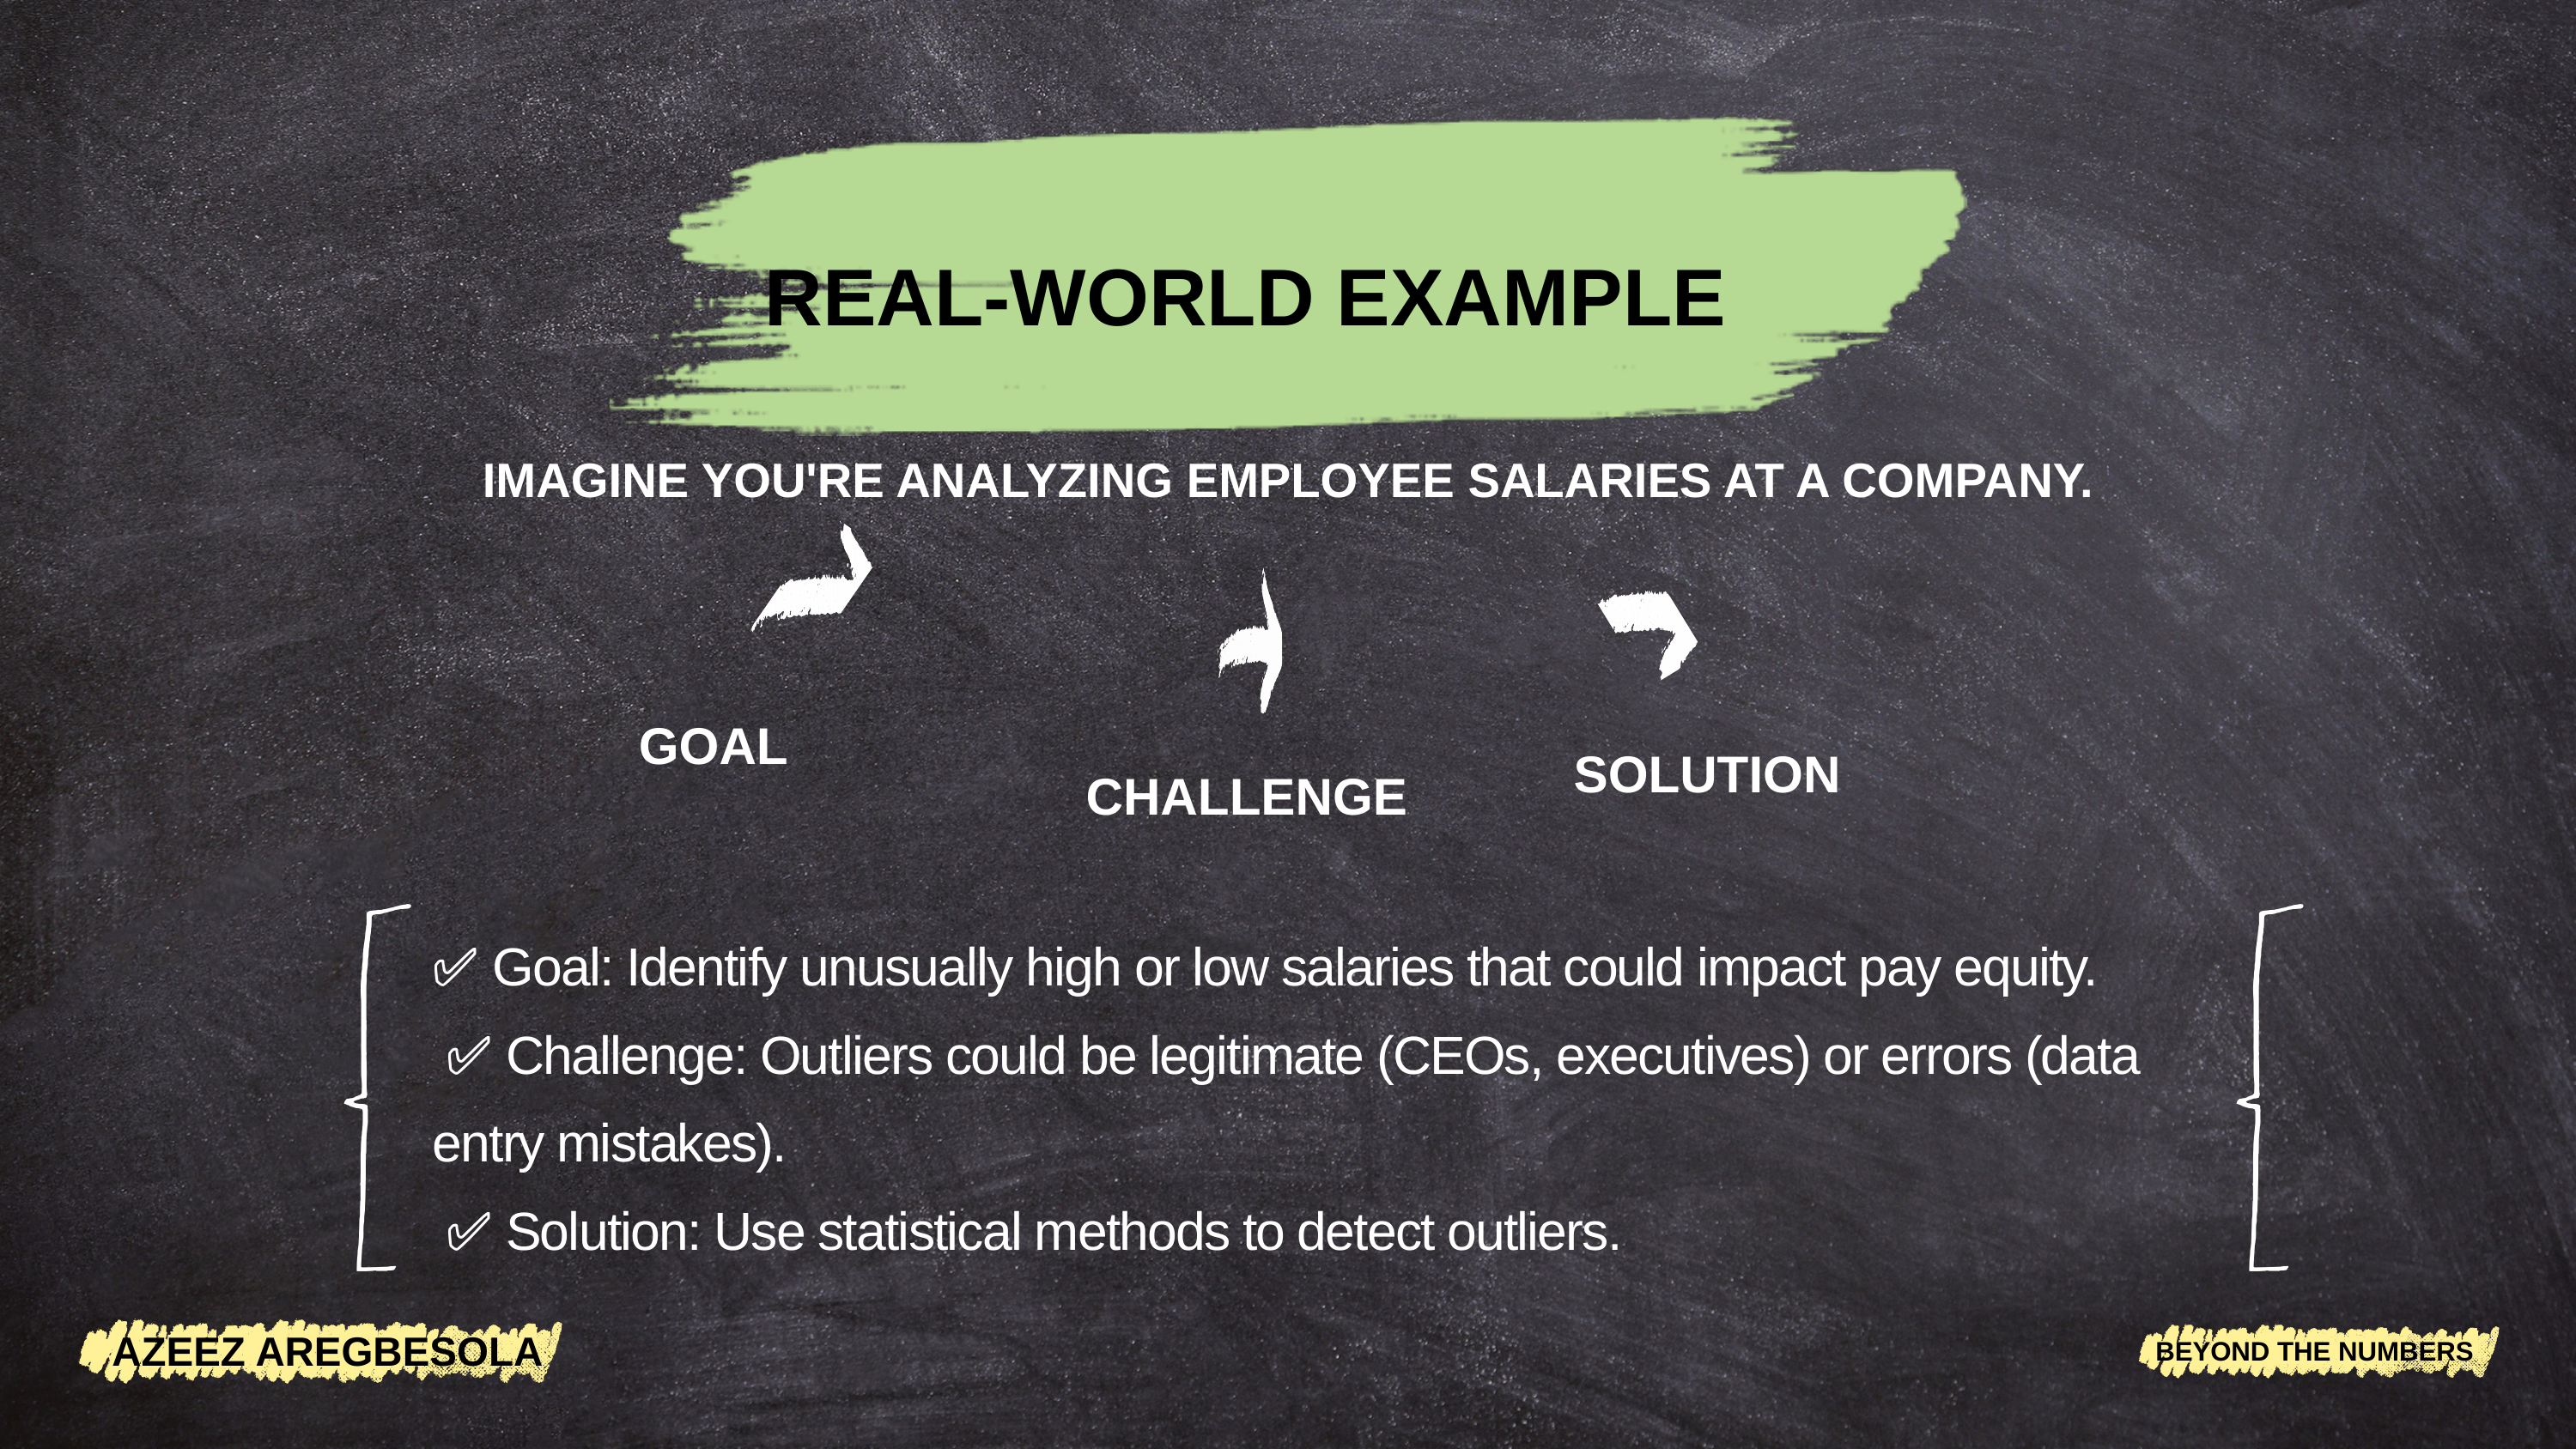

REAL-WORLD EXAMPLE
IMAGINE YOU'RE ANALYZING EMPLOYEE SALARIES AT A COMPANY.

GOAL
SOLUTION
CHALLENGE

✅ Goal: Identify unusually high or low salaries that could impact pay equity.
 ✅ Challenge: Outliers could be legitimate (CEOs, executives) or errors (data entry mistakes).
 ✅ Solution: Use statistical methods to detect outliers.

AZEEZ AREGBESOLA
BEYOND THE NUMBERS